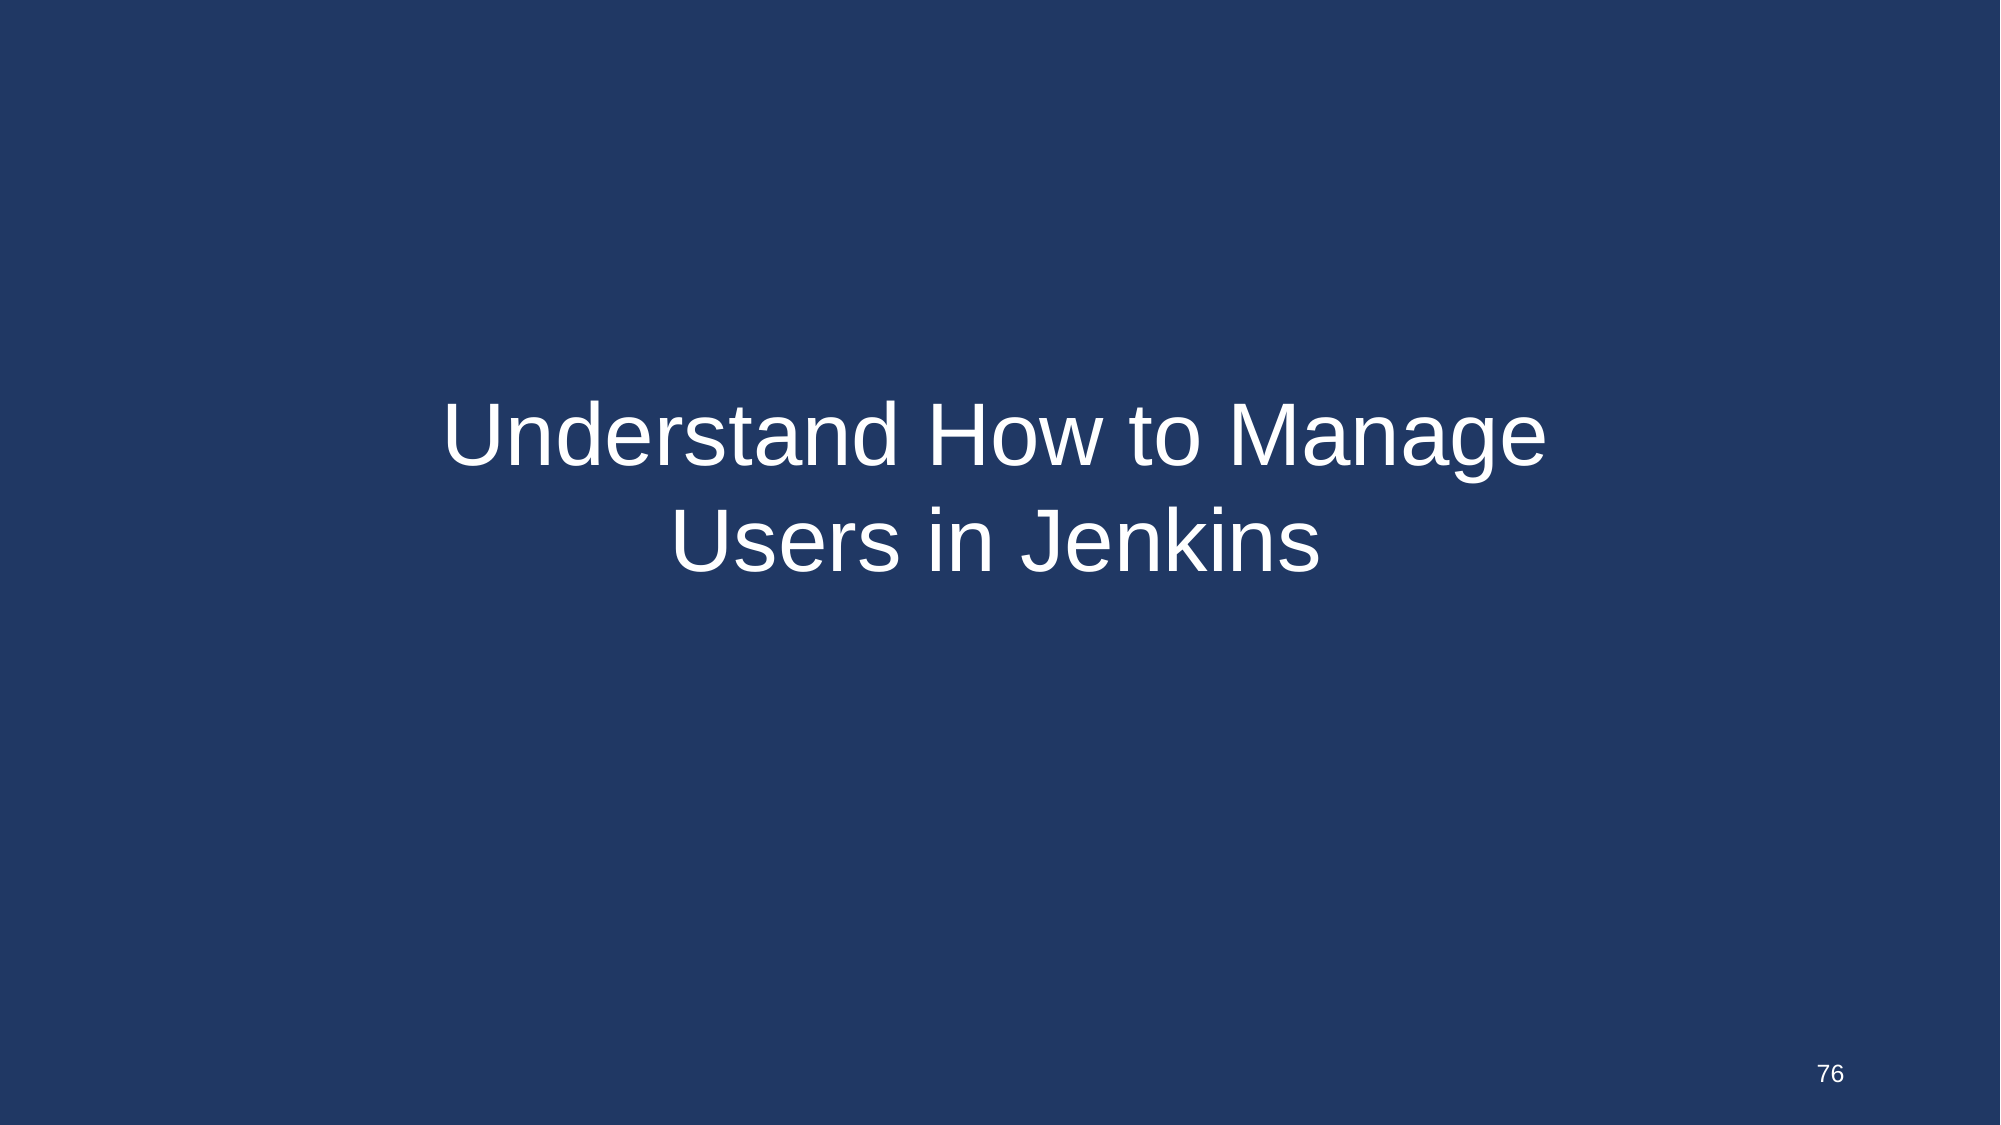

Understand How to Manage Users in Jenkins
76